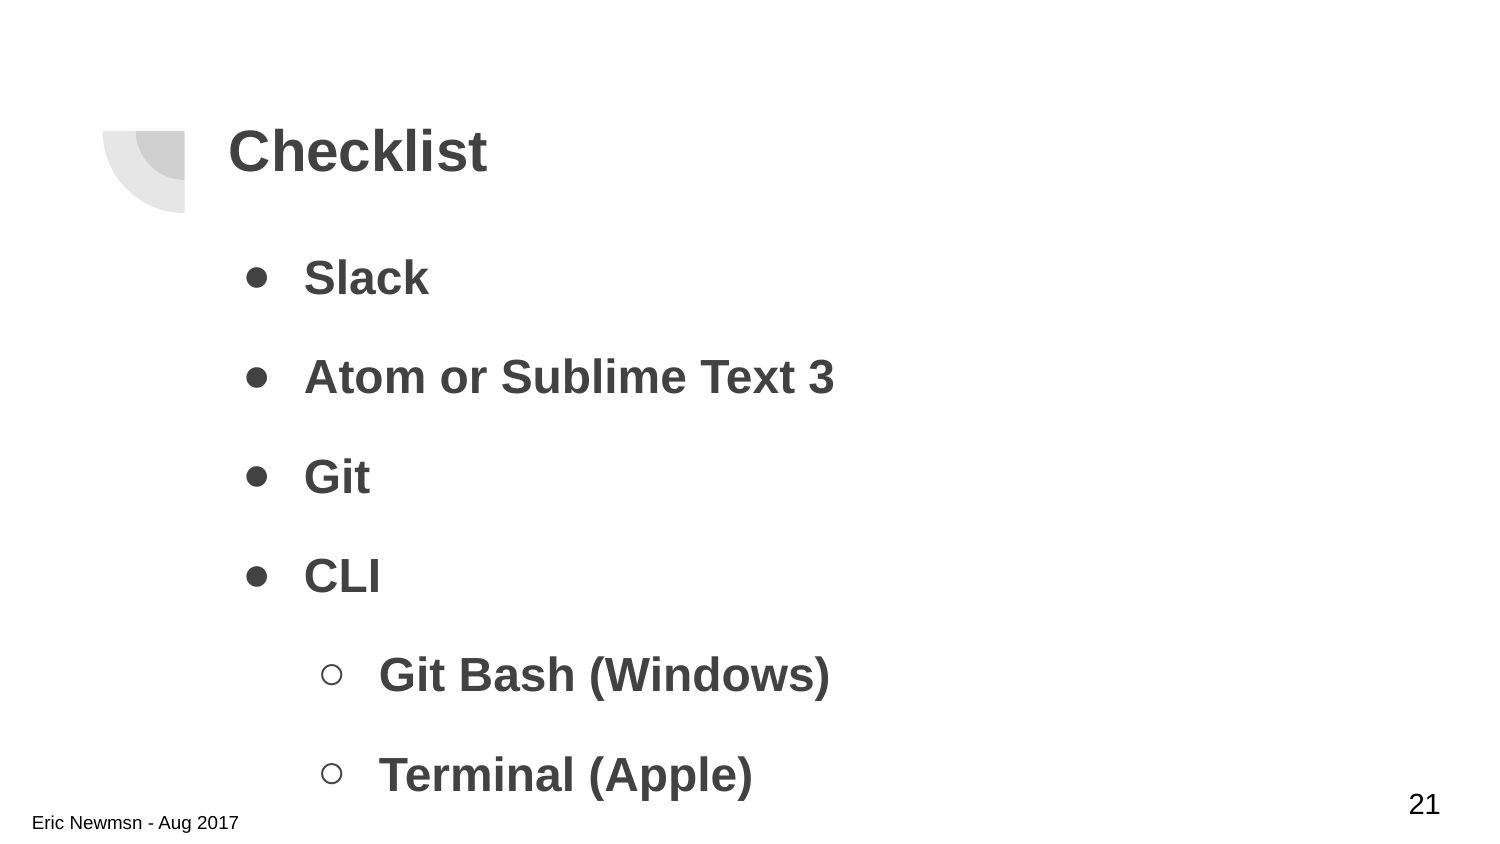

# Checklist
Slack
Atom or Sublime Text 3
Git
CLI
Git Bash (Windows)
Terminal (Apple)
Node.js
Heroku
Chrome
21